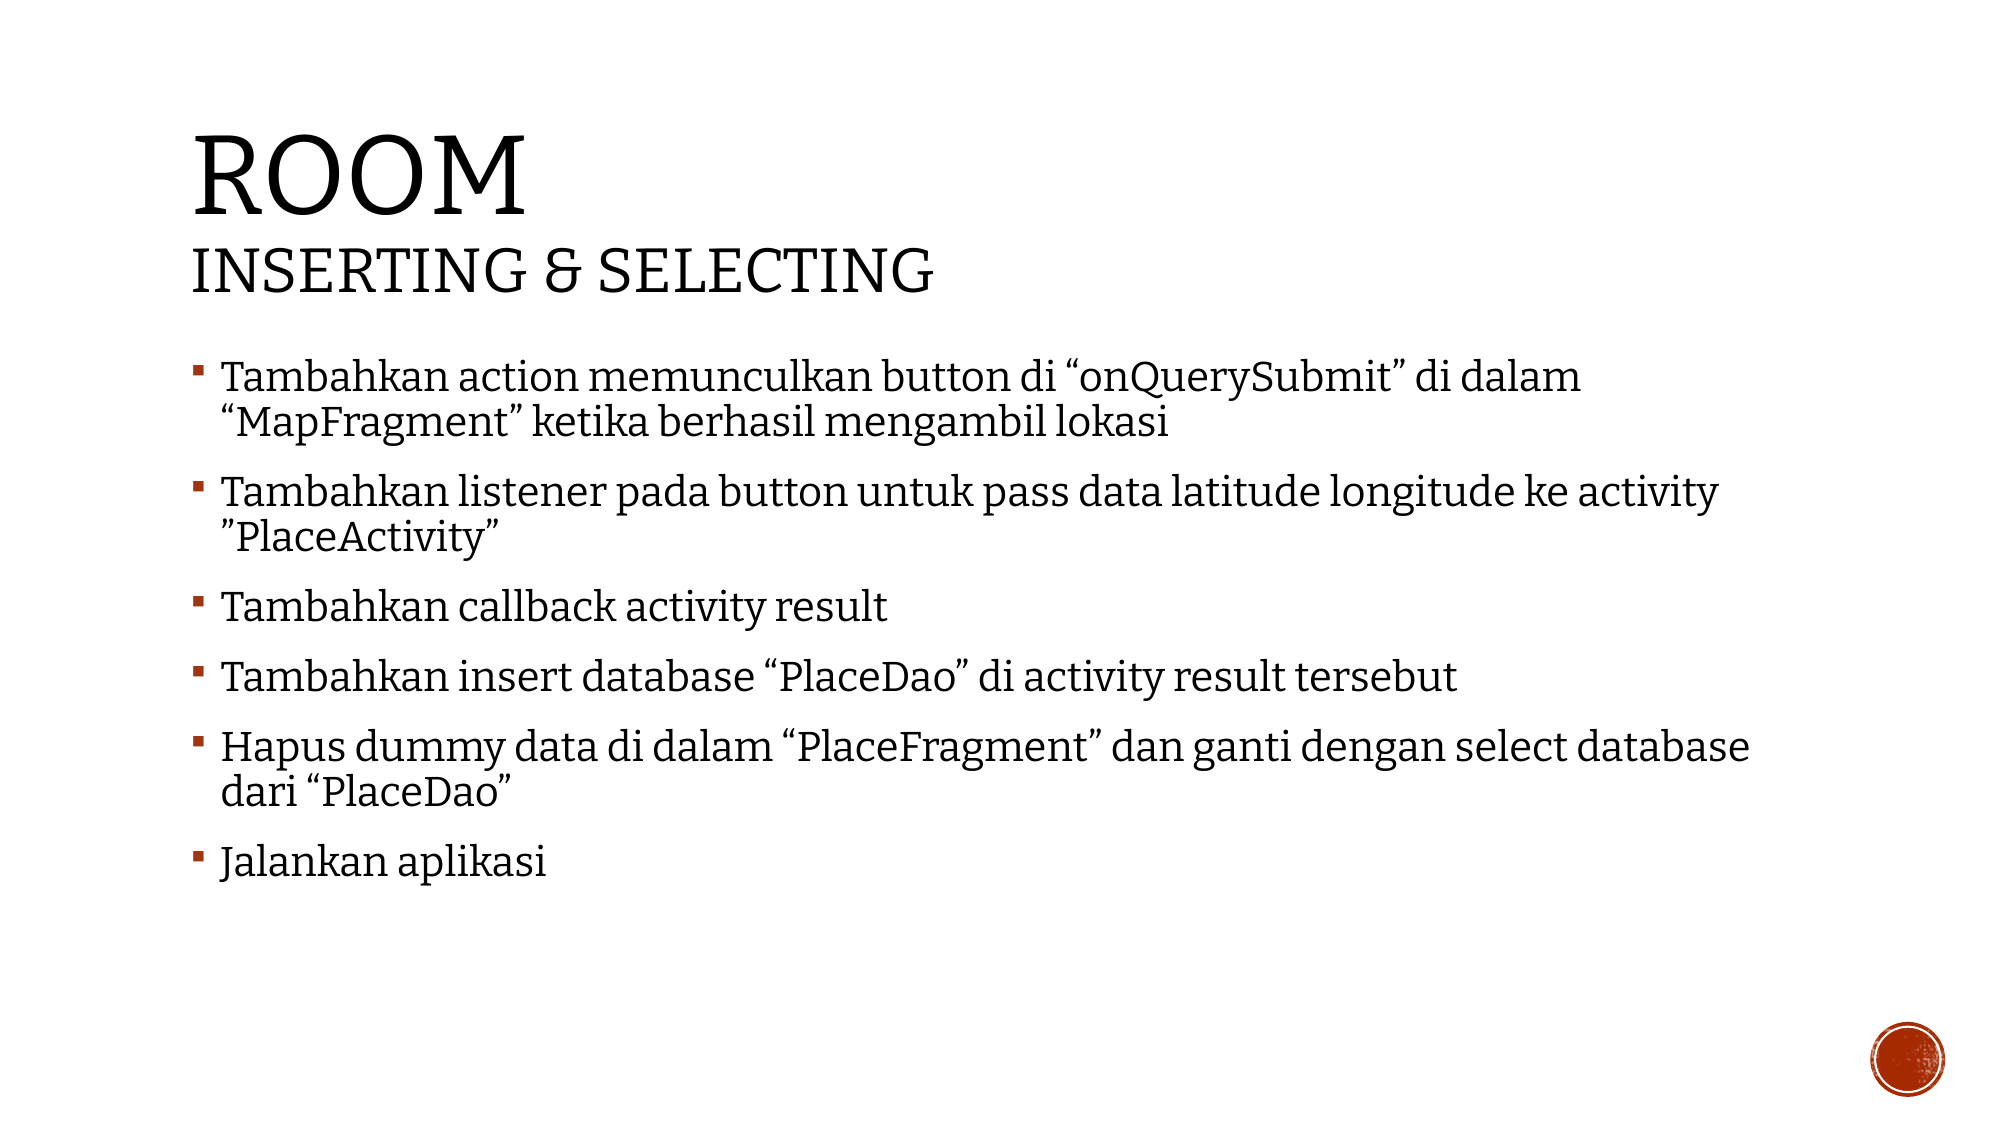

# Room InsertING & SelectING
Tambahkan action memunculkan button di “onQuerySubmit” di dalam “MapFragment” ketika berhasil mengambil lokasi
Tambahkan listener pada button untuk pass data latitude longitude ke activity ”PlaceActivity”
Tambahkan callback activity result
Tambahkan insert database “PlaceDao” di activity result tersebut
Hapus dummy data di dalam “PlaceFragment” dan ganti dengan select database dari “PlaceDao”
Jalankan aplikasi